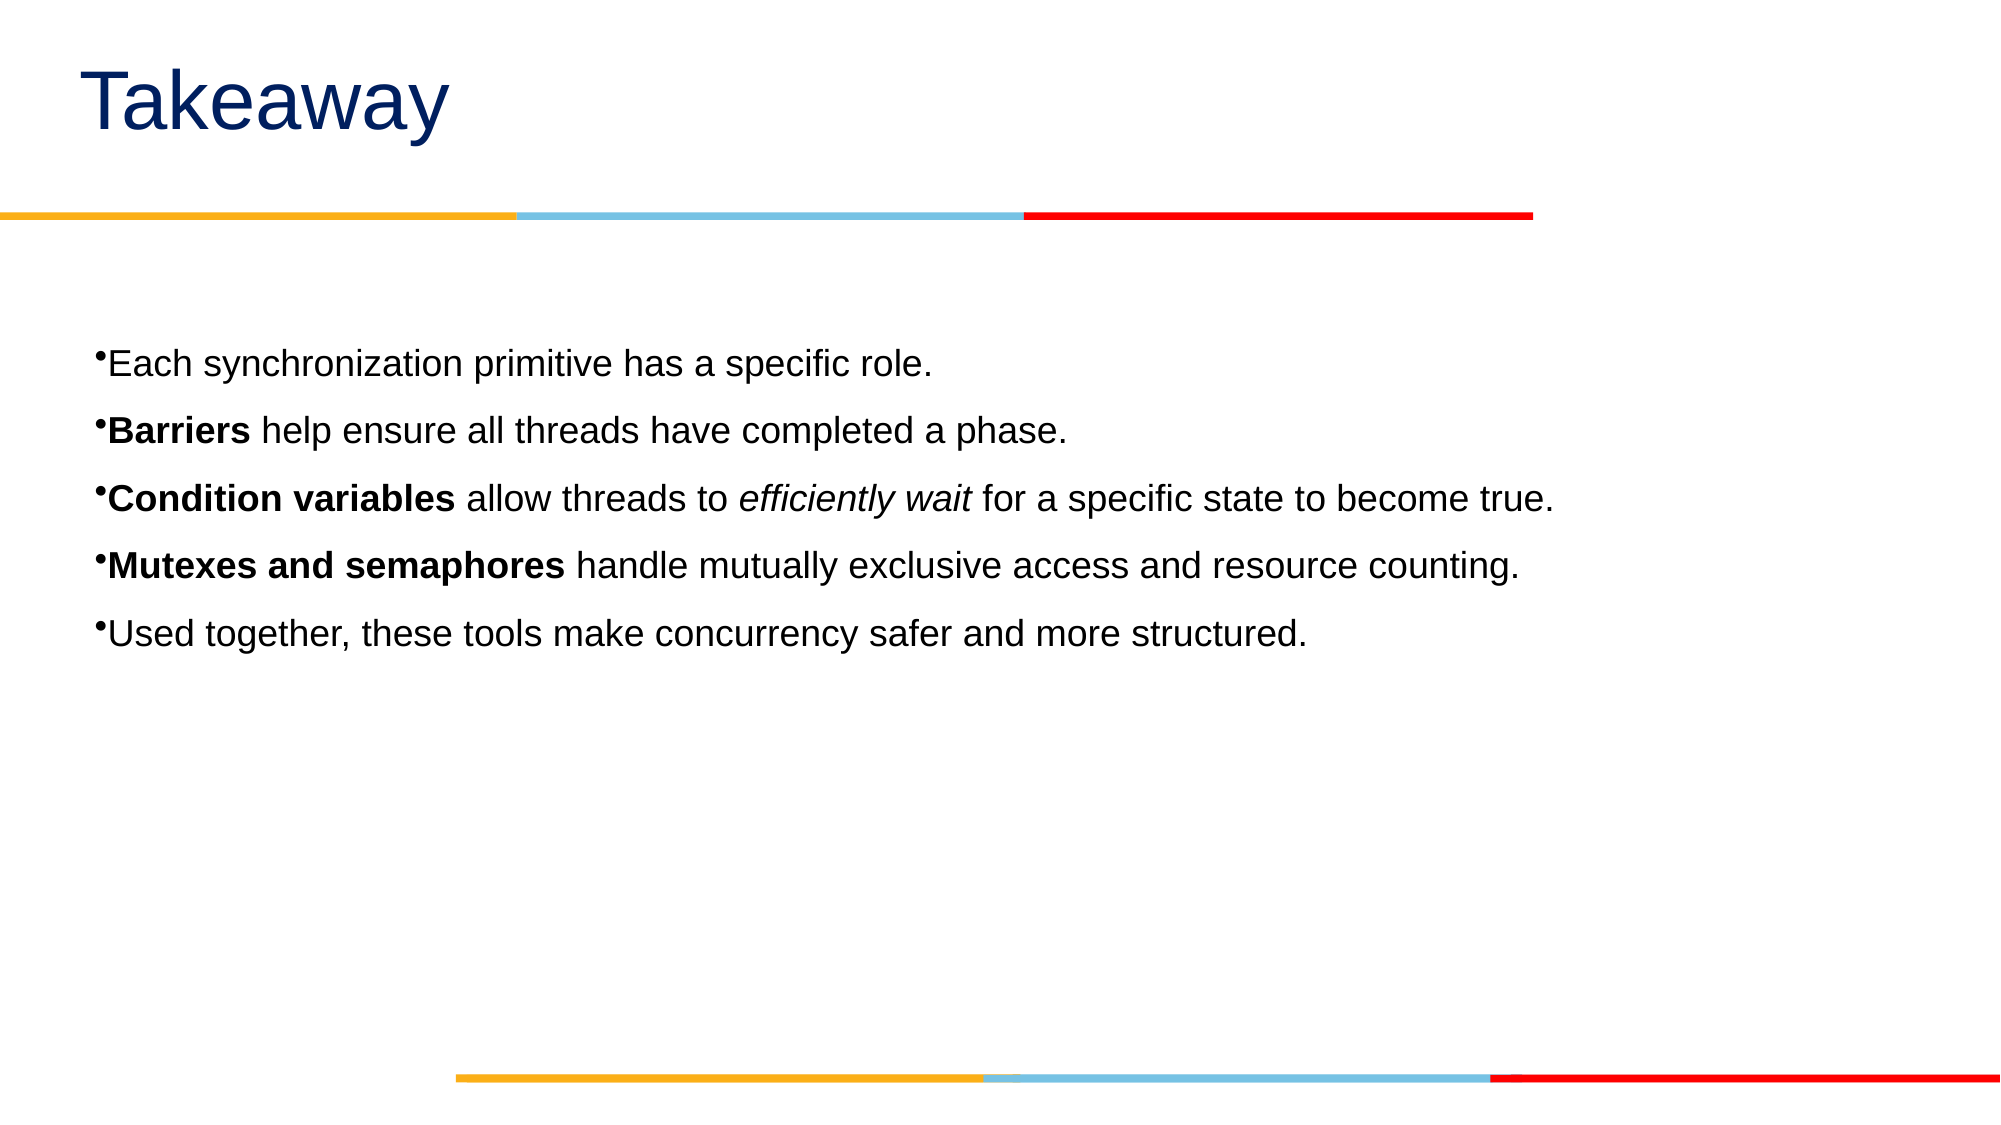

# Takeaway

Each synchronization primitive has a specific role.
Barriers help ensure all threads have completed a phase.
Condition variables allow threads to efficiently wait for a specific state to become true.
Mutexes and semaphores handle mutually exclusive access and resource counting.
Used together, these tools make concurrency safer and more structured.